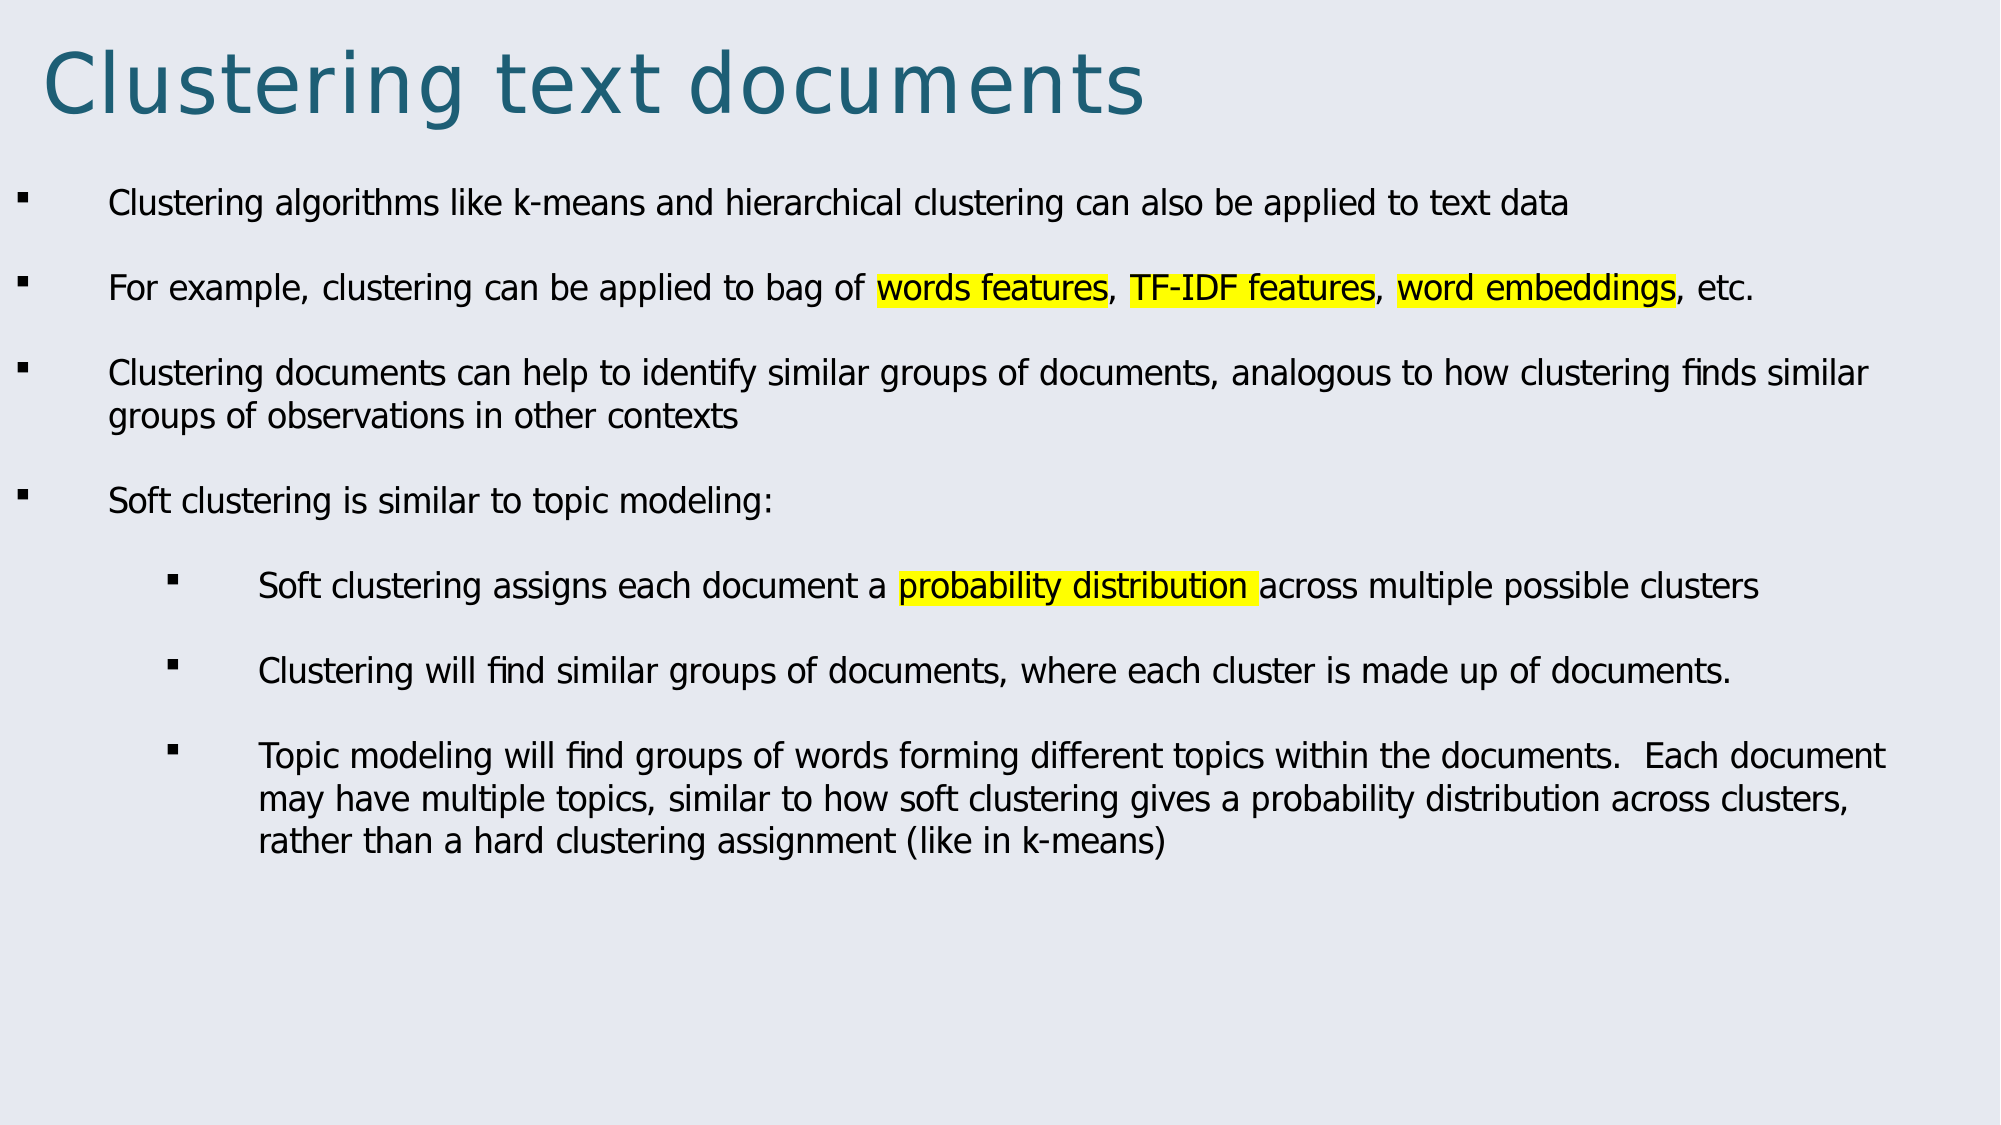

Clustering text documents
Clustering algorithms like k-means and hierarchical clustering can also be applied to text data

For example, clustering can be applied to bag of words features, TF-IDF features, word embeddings, etc.

Clustering documents can help to identify similar groups of documents, analogous to how clustering finds similar groups of observations in other contexts

Soft clustering is similar to topic modeling:

Soft clustering assigns each document a probability distribution across multiple possible clusters

Clustering will find similar groups of documents, where each cluster is made up of documents.

Topic modeling will find groups of words forming different topics within the documents.  Each document may have multiple topics, similar to how soft clustering gives a probability distribution across clusters, rather than a hard clustering assignment (like in k-means)